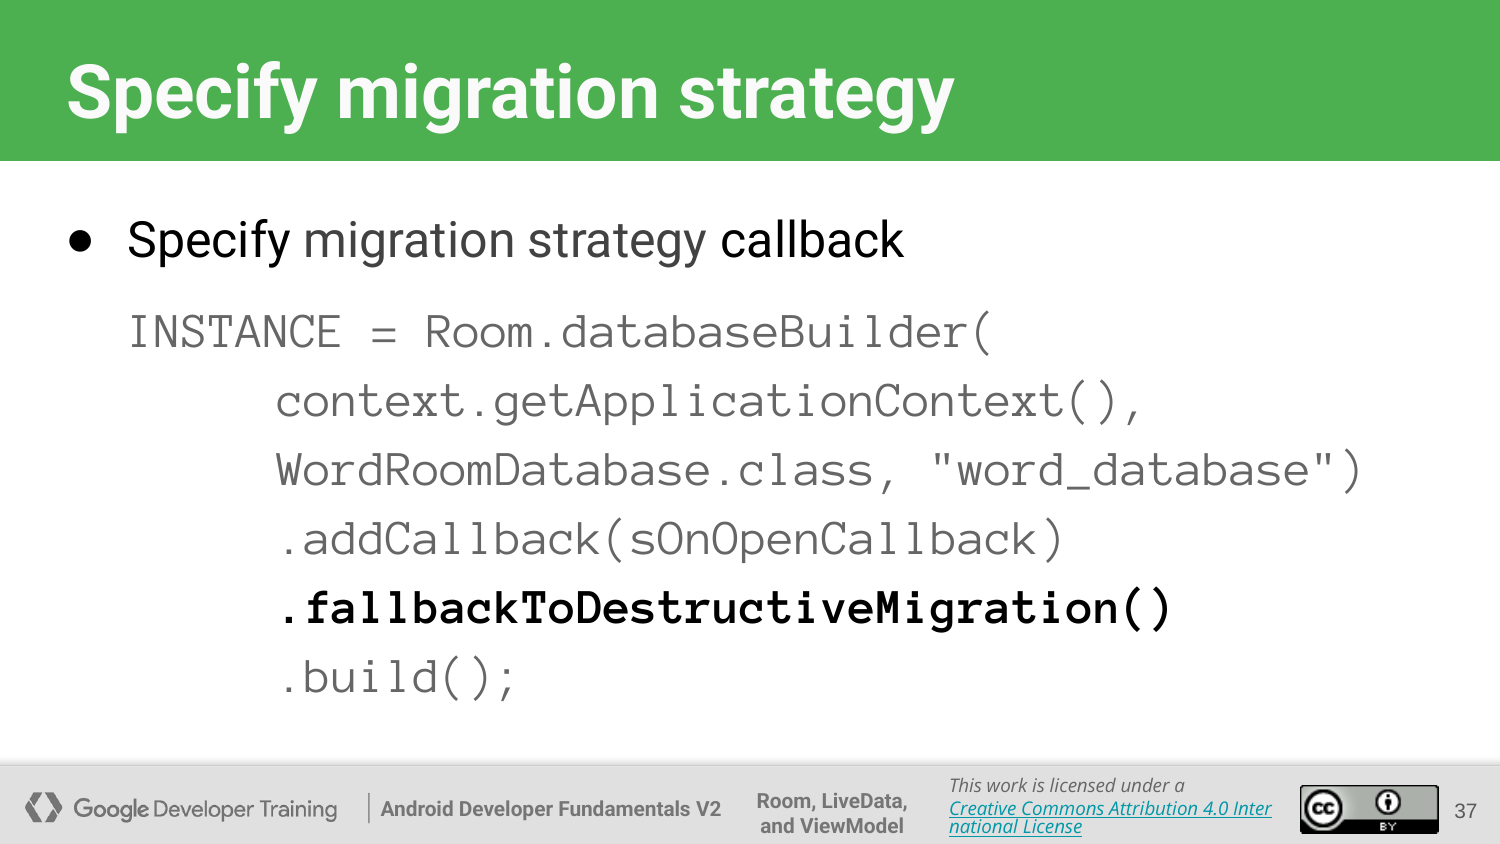

# Specify migration strategy
Specify migration strategy callback
INSTANCE = Room.databaseBuilder(
context.getApplicationContext(),
WordRoomDatabase.class, "word_database")
.addCallback(sOnOpenCallback)
.fallbackToDestructiveMigration()
.build();
37